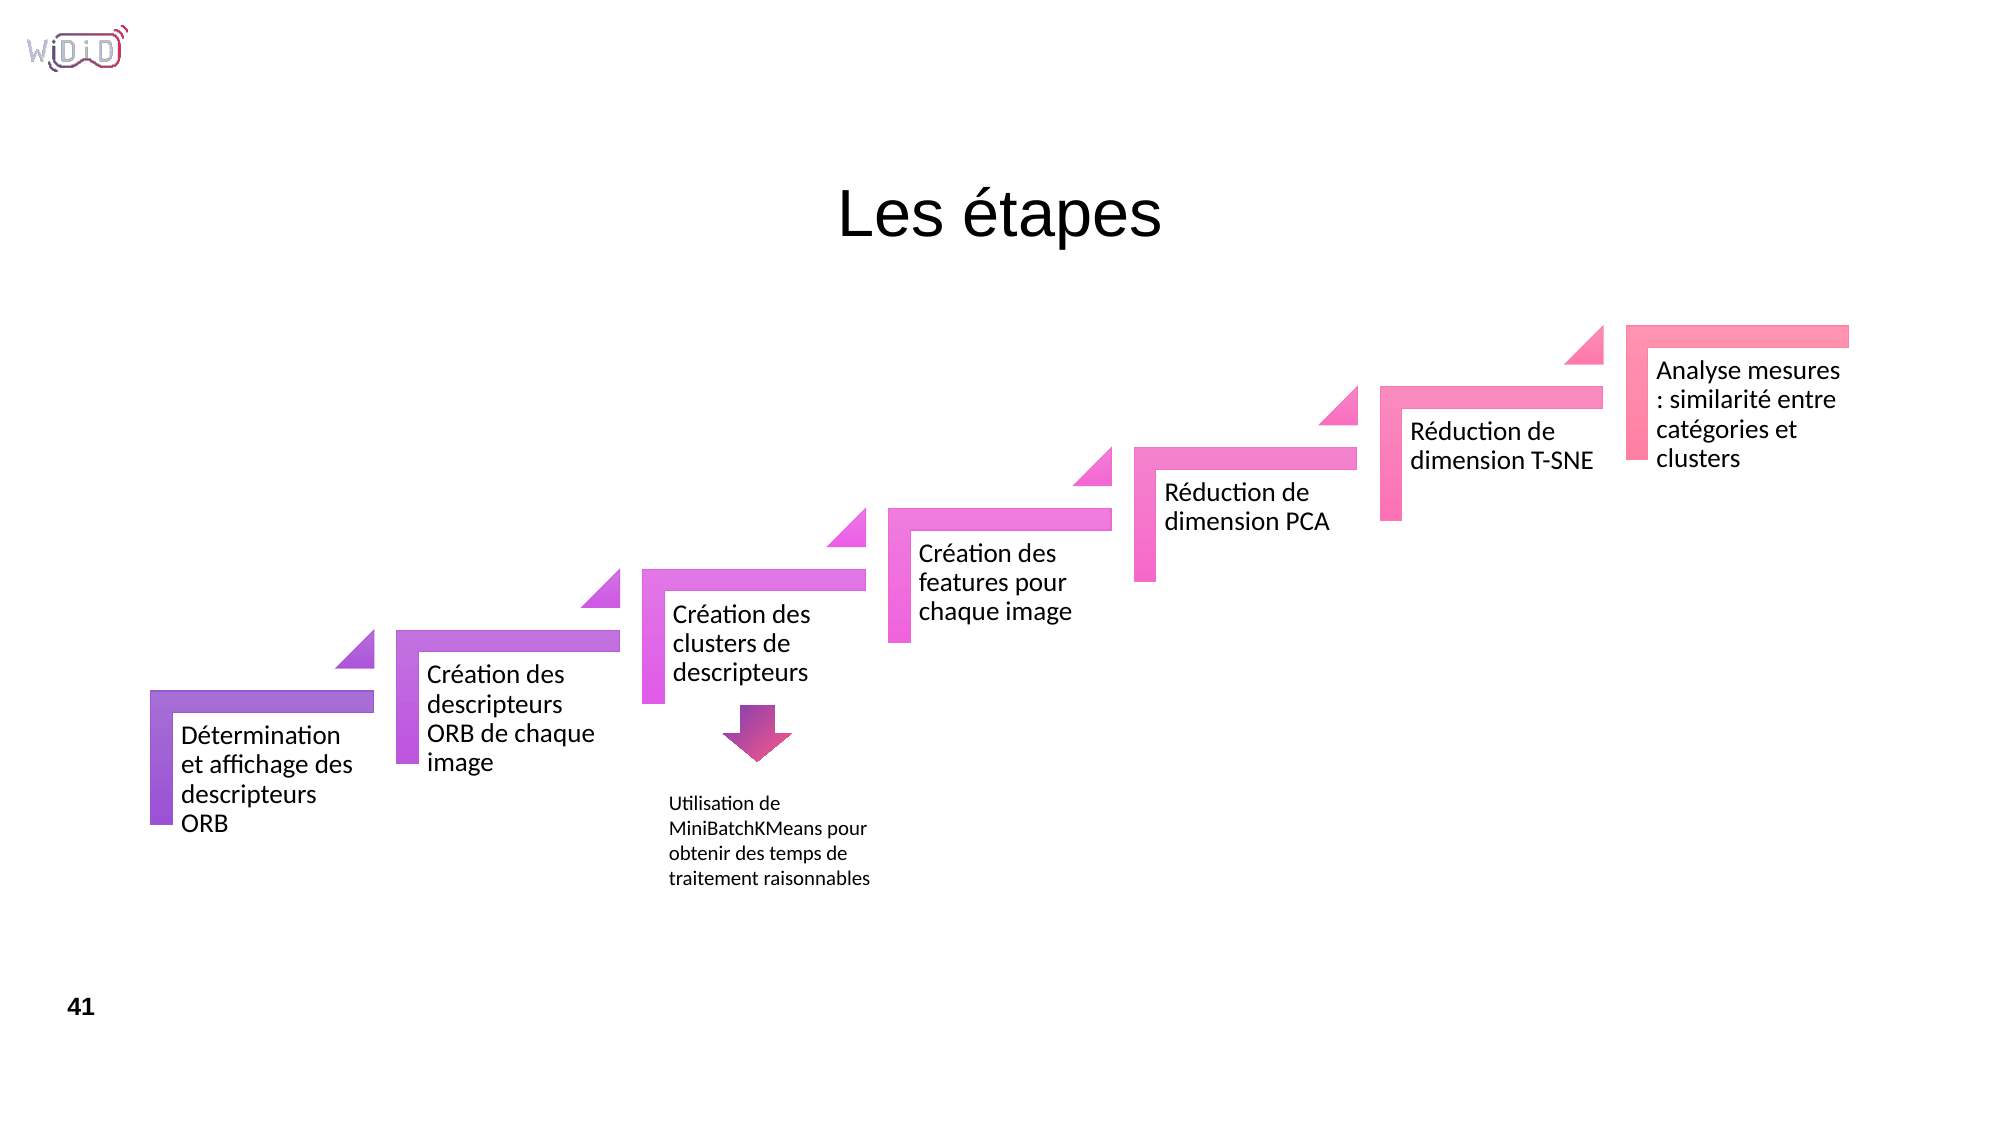

# Les étapes
Détermination et affichage des descripteurs ORB
Création des descripteurs ORB de chaque image
Création des clusters de descripteurs
Création des features pour chaque image
Réduction de dimension PCA
Réduction de dimension T-SNE
Analyse mesures : similarité entre catégories et clusters

Utilisation de MiniBatchKMeans pour obtenir des temps de traitement raisonnables